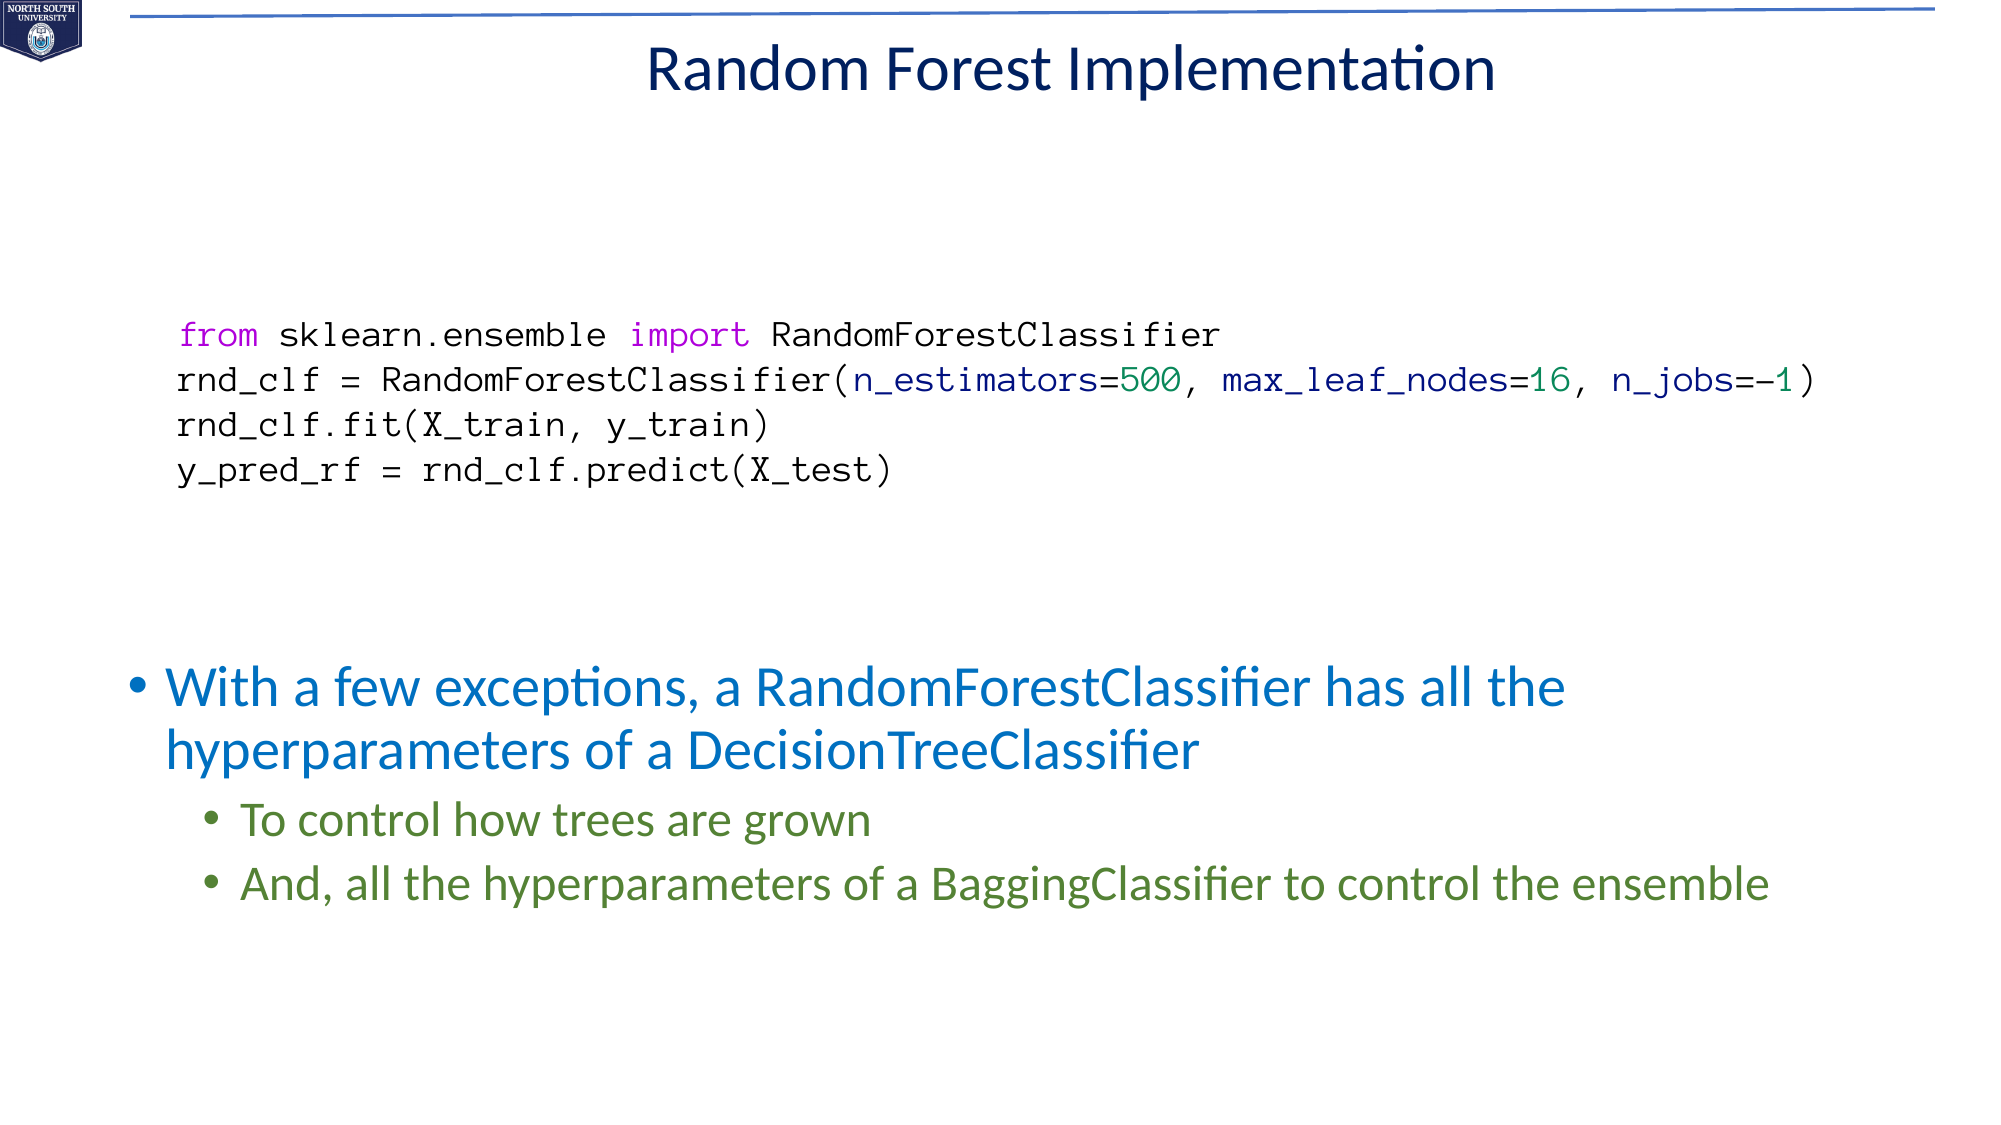

# Random Forest Implementation
from sklearn.ensemble import RandomForestClassifier
rnd_clf = RandomForestClassifier(n_estimators=500, max_leaf_nodes=16, n_jobs=-1)
rnd_clf.fit(X_train, y_train)
y_pred_rf = rnd_clf.predict(X_test)
With a few exceptions, a RandomForestClassifier has all the hyperparameters of a DecisionTreeClassifier
To control how trees are grown
And, all the hyperparameters of a BaggingClassifier to control the ensemble